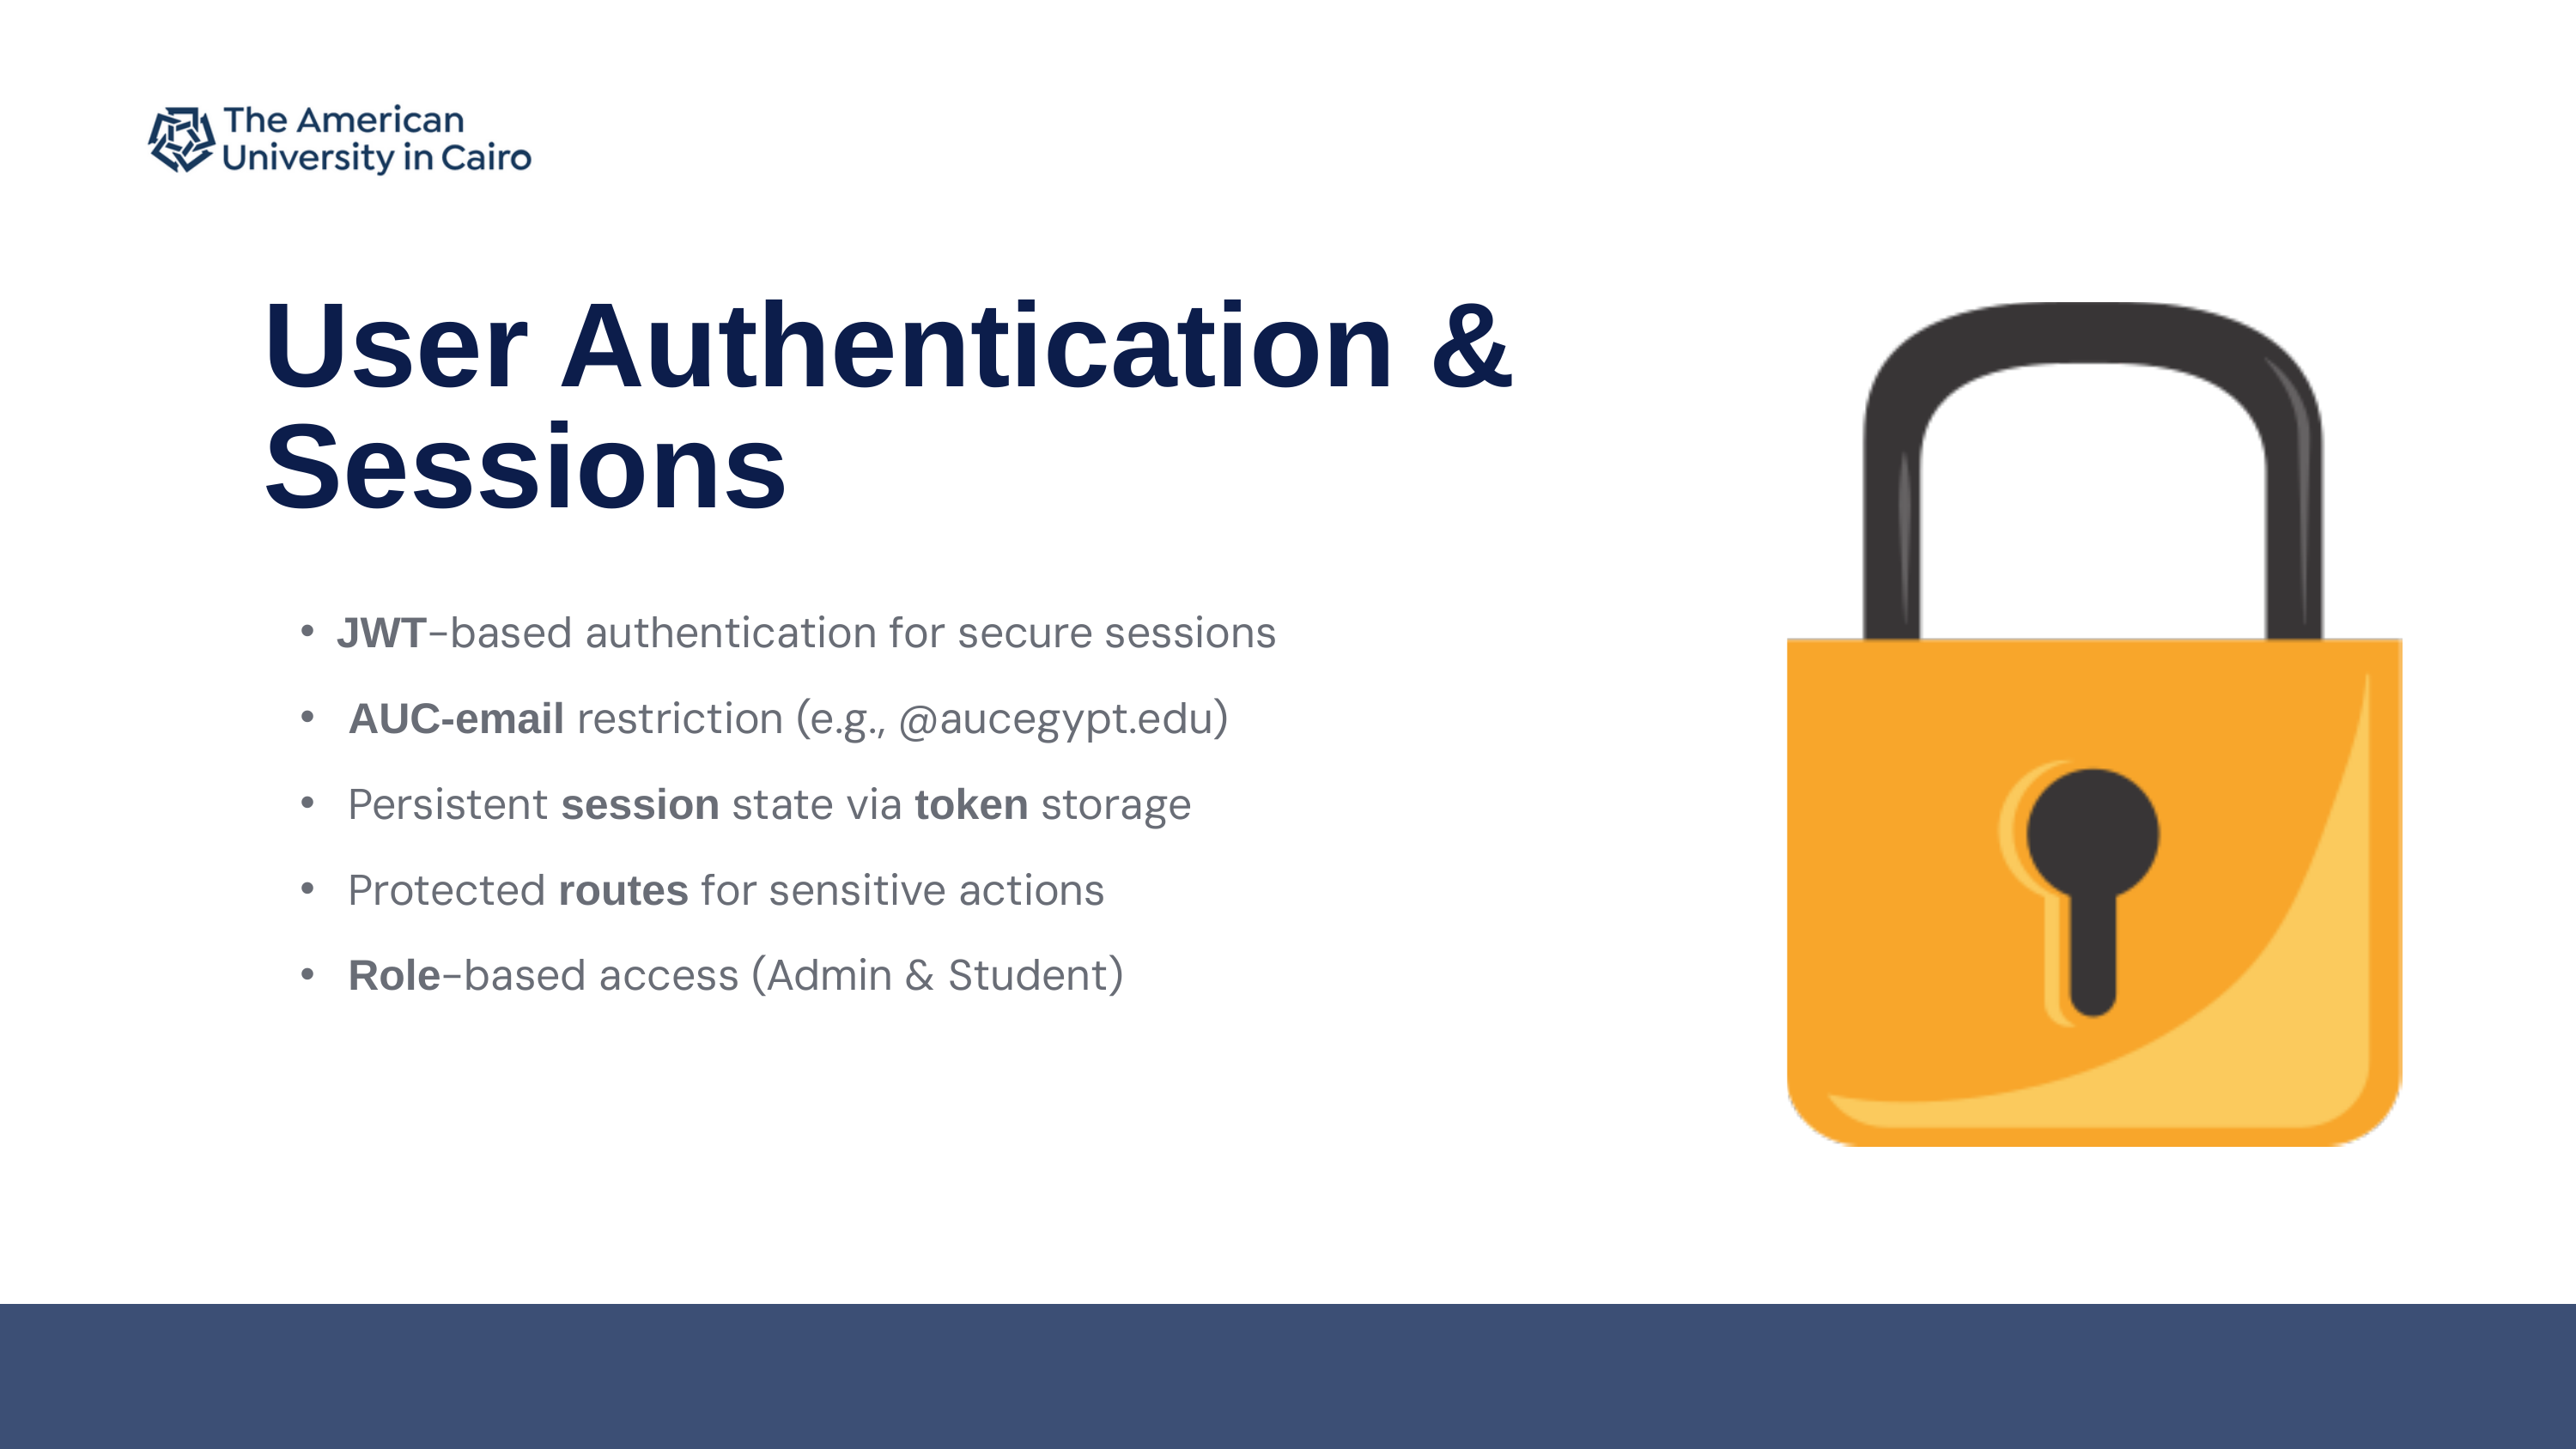

User Authentication & Sessions

JWT-based authentication for secure sessions
 AUC-email restriction (e.g., @aucegypt.edu)
 Persistent session state via token storage
 Protected routes for sensitive actions
 Role-based access (Admin & Student)